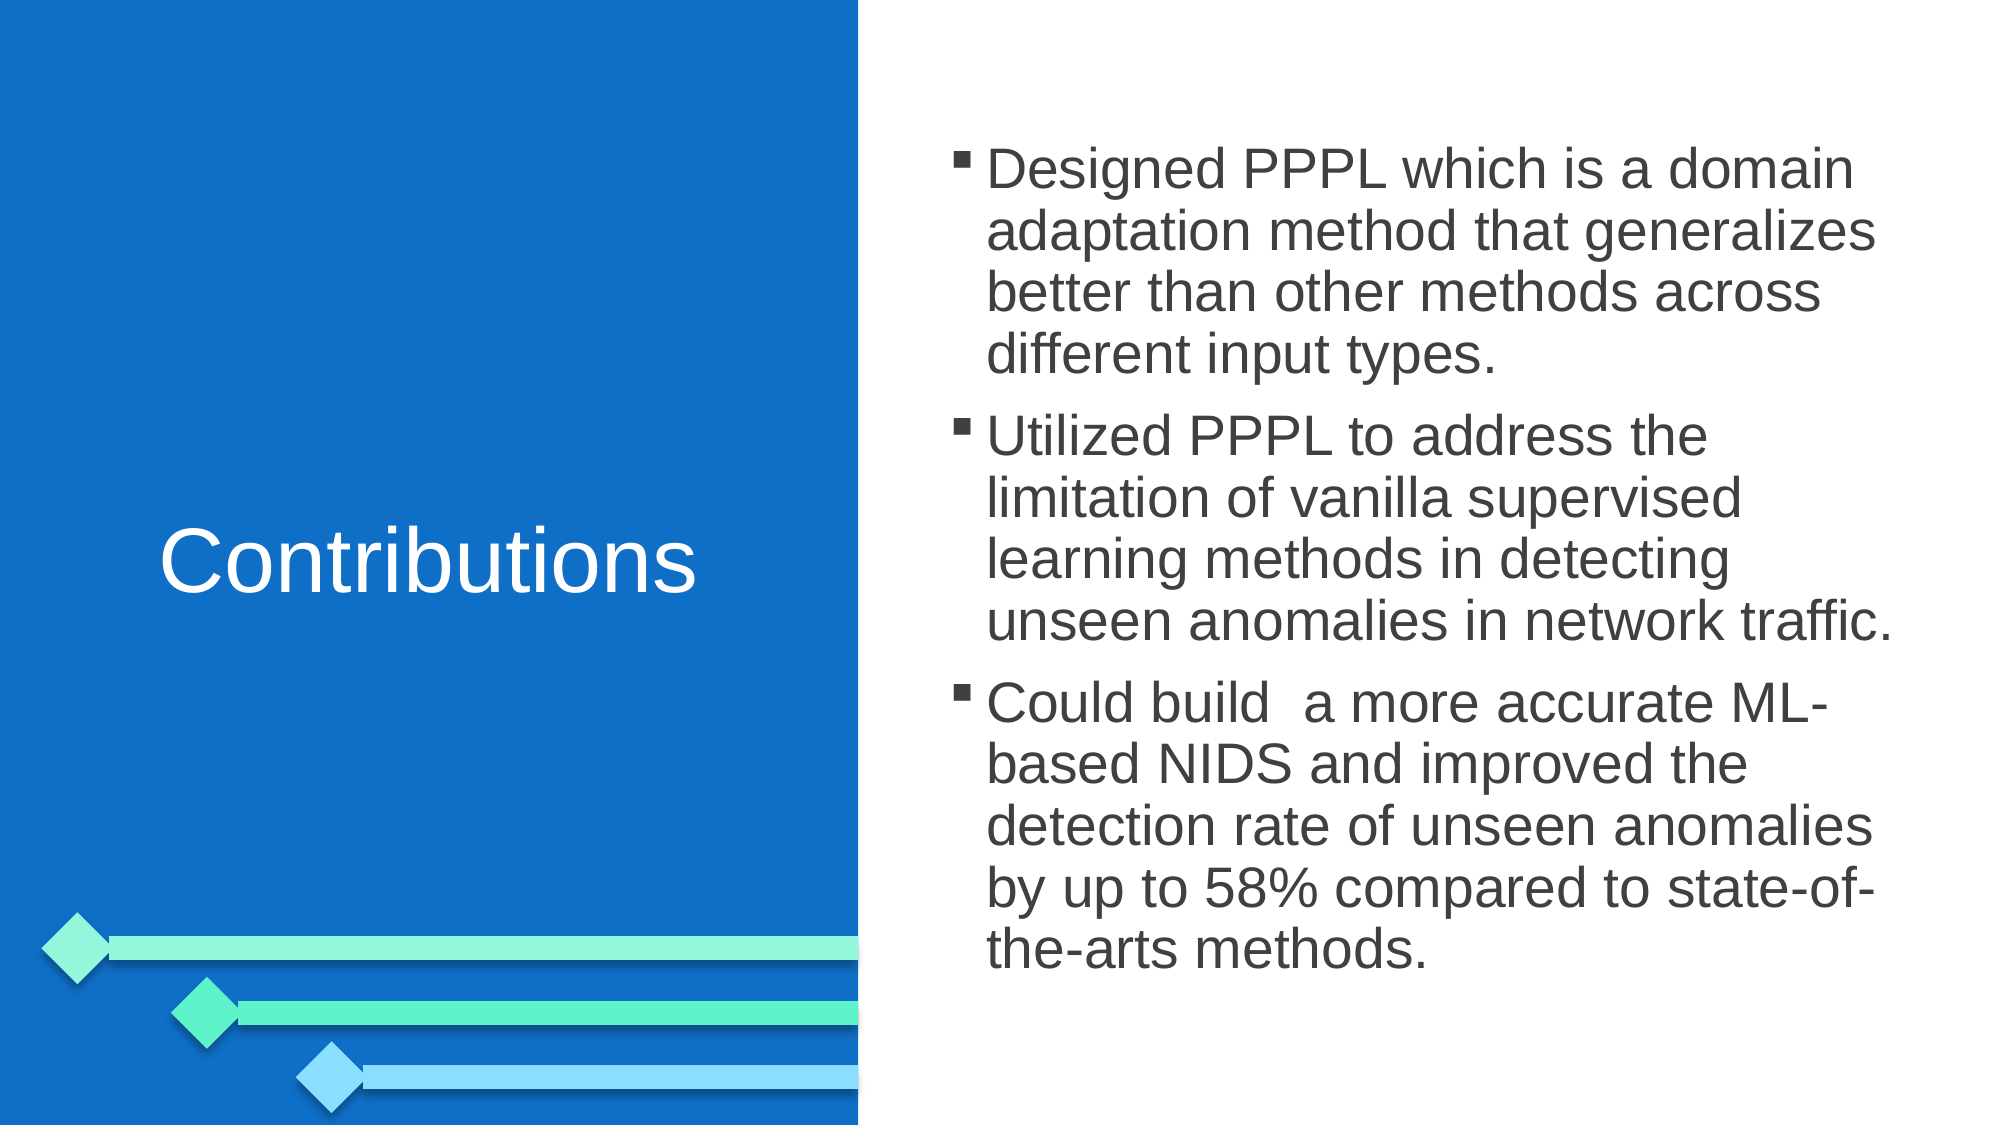

Designed PPPL which is a domain adaptation method that generalizes better than other methods across different input types.
Utilized PPPL to address the limitation of vanilla supervised learning methods in detecting unseen anomalies in network traffic.
Could build  a more accurate ML-based NIDS and improved the detection rate of unseen anomalies by up to 58% compared to state-of-the-arts methods.
# Contributions